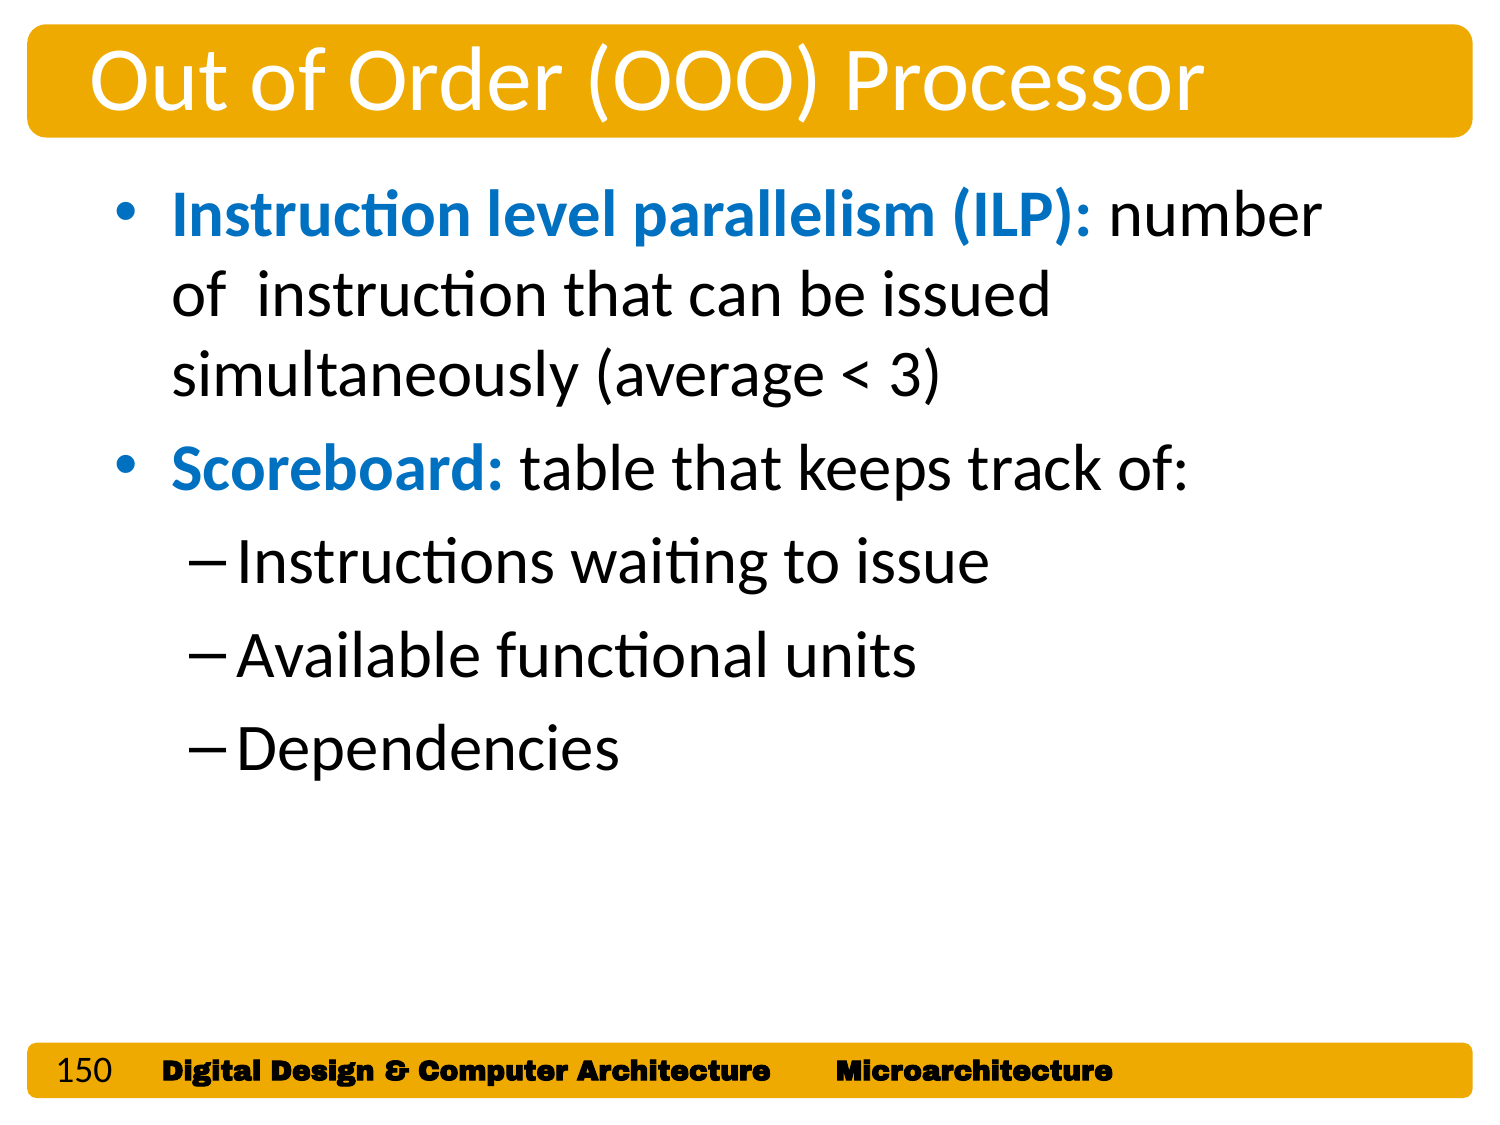

Out of Order (OOO) Processor
Instruction level parallelism (ILP): number of  instruction that can be issued simultaneously (average < 3)
Scoreboard: table that keeps track of:
Instructions waiting to issue
Available functional units
Dependencies
150